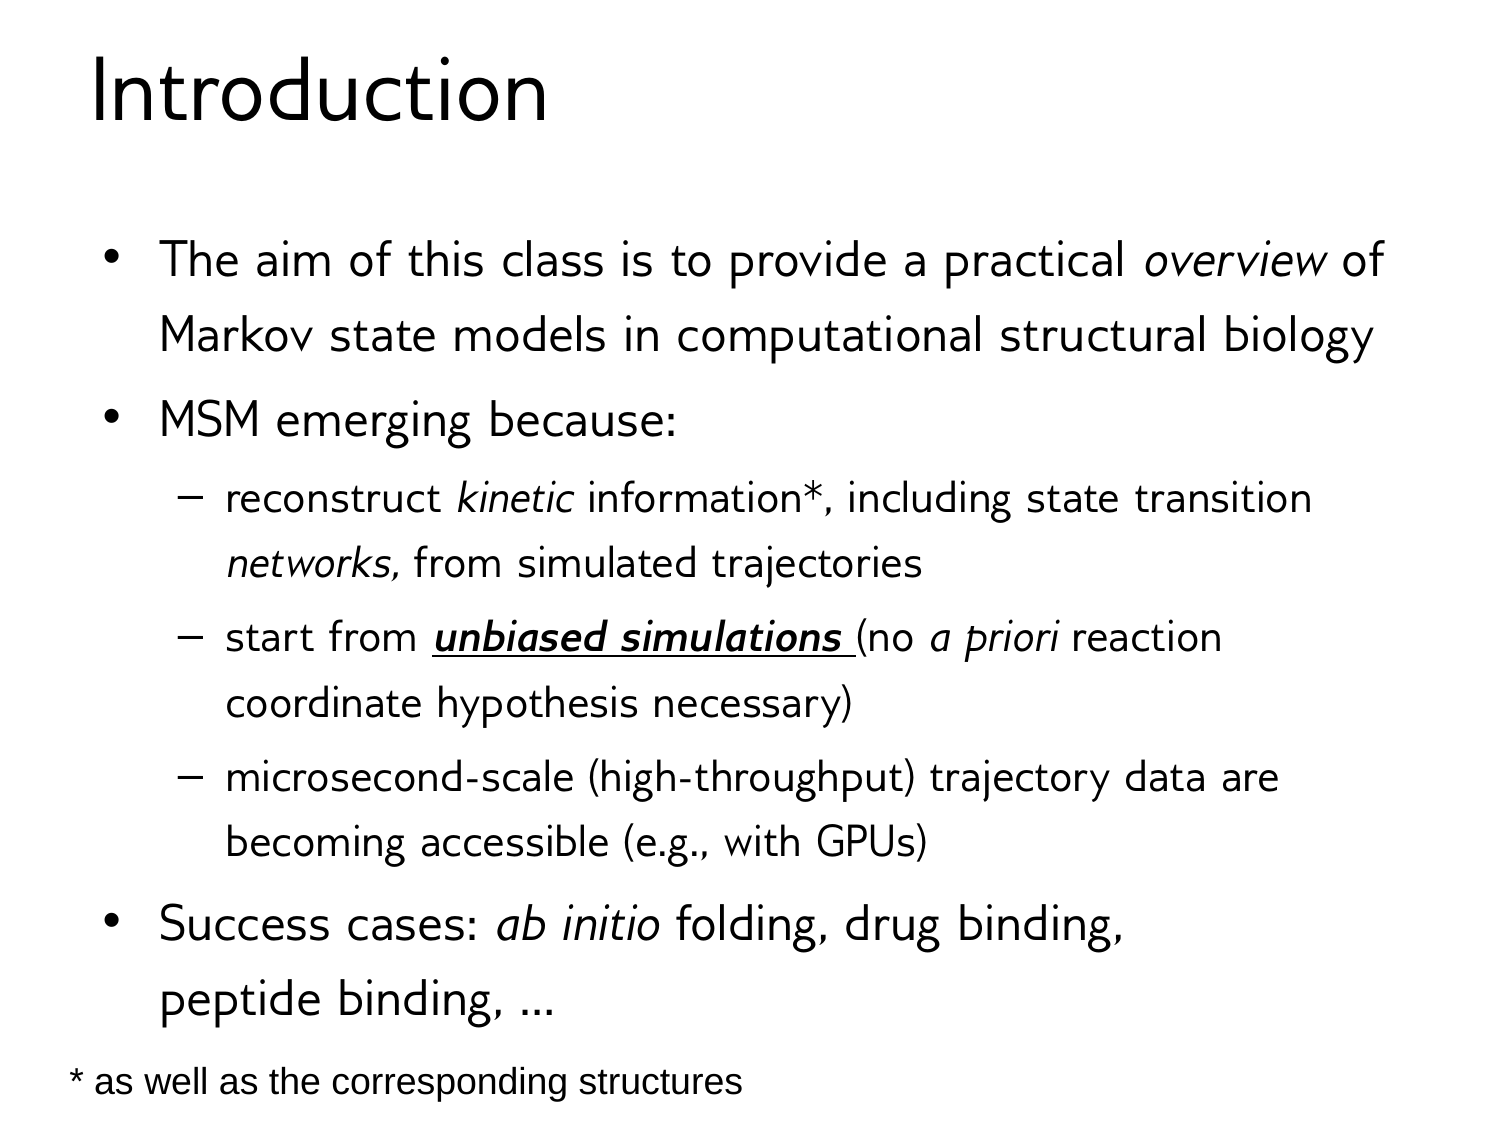

# Introduction
The aim of this class is to provide a practical overview of Markov state models in computational structural biology
MSM emerging because:
reconstruct kinetic information*, including state transition networks, from simulated trajectories
start from unbiased simulations (no a priori reaction coordinate hypothesis necessary)
microsecond-scale (high-throughput) trajectory data are becoming accessible (e.g., with GPUs)
Success cases: ab initio folding, drug binding,
peptide binding, …
* as well as the corresponding structures